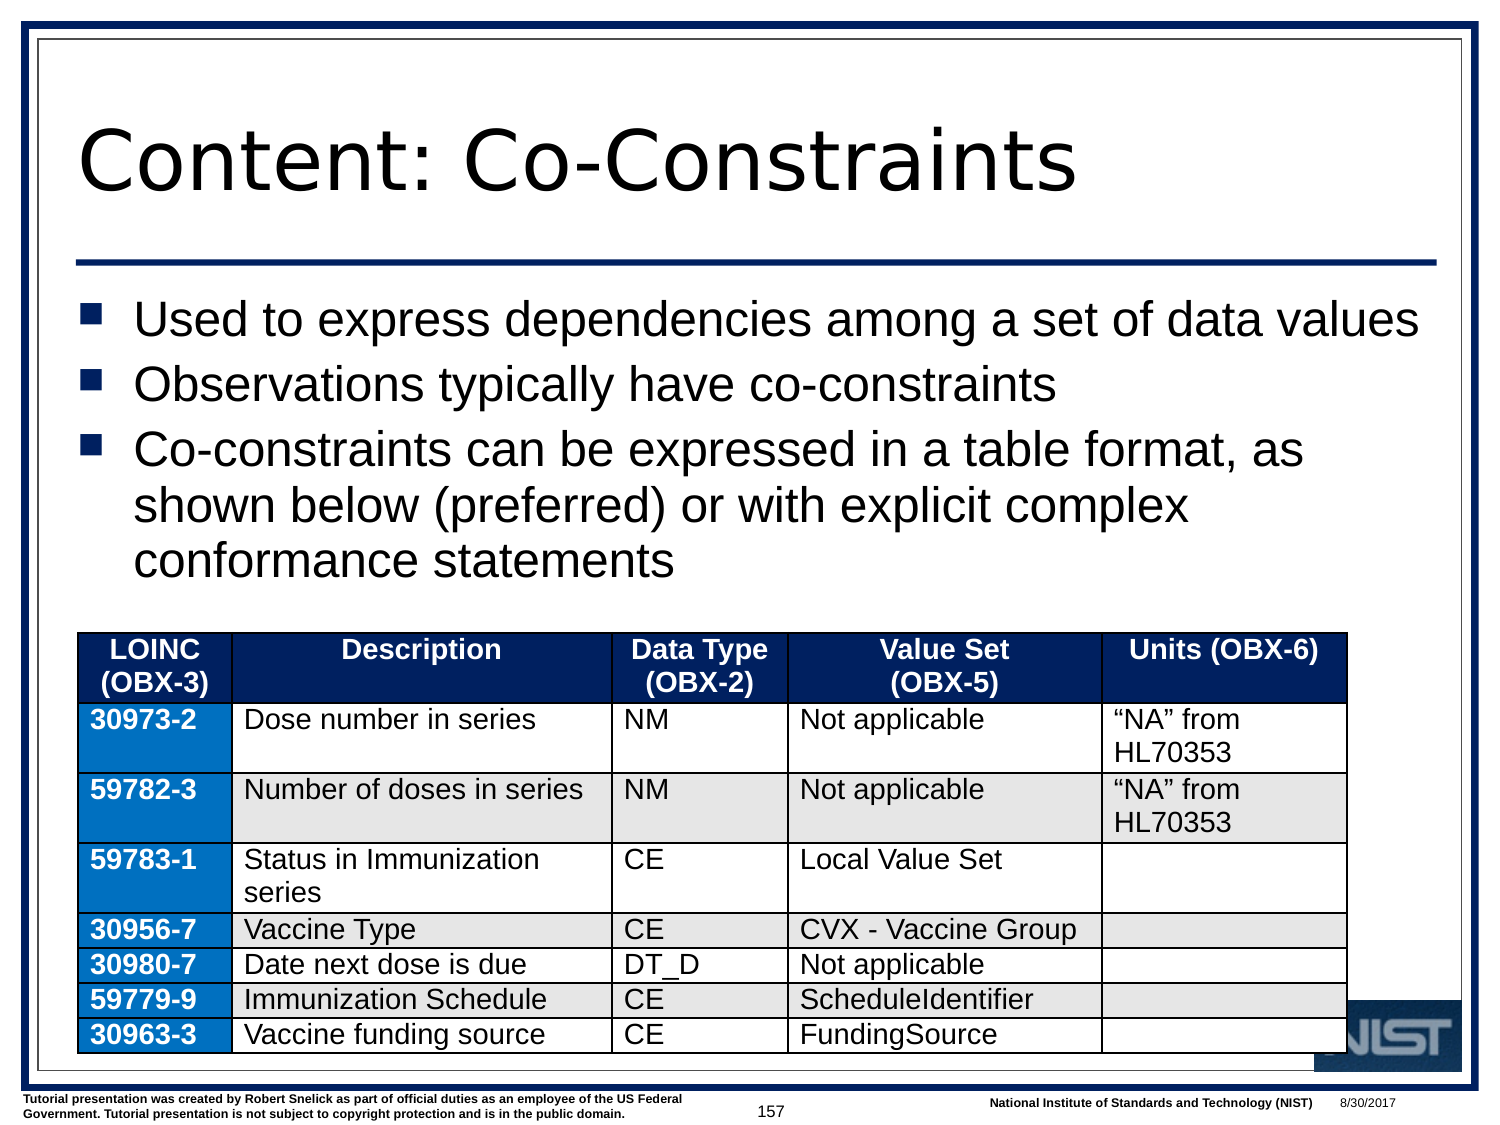

# Content: Co-Constraints
Used to express dependencies among a set of data values
Observations typically have co-constraints
Co-constraints can be expressed in a table format, as shown below (preferred) or with explicit complex conformance statements

| LOINC (OBX-3) | Description | Data Type (OBX-2) | Value Set (OBX-5) | Units (OBX-6) |
| --- | --- | --- | --- | --- |
| 30973-2 | Dose number in series | NM | Not applicable | “NA” from HL70353 |
| 59782-3 | Number of doses in series | NM | Not applicable | “NA” from HL70353 |
| 59783-1 | Status in Immunization series | CE | Local Value Set |  |
| 30956-7 | Vaccine Type | CE | CVX - Vaccine Group |  |
| 30980-7 | Date next dose is due | DT\_D | Not applicable |  |
| 59779-9 | Immunization Schedule | CE | ScheduleIdentifier |  |
| 30963-3 | Vaccine funding source | CE | FundingSource |  |
157
8/30/2017